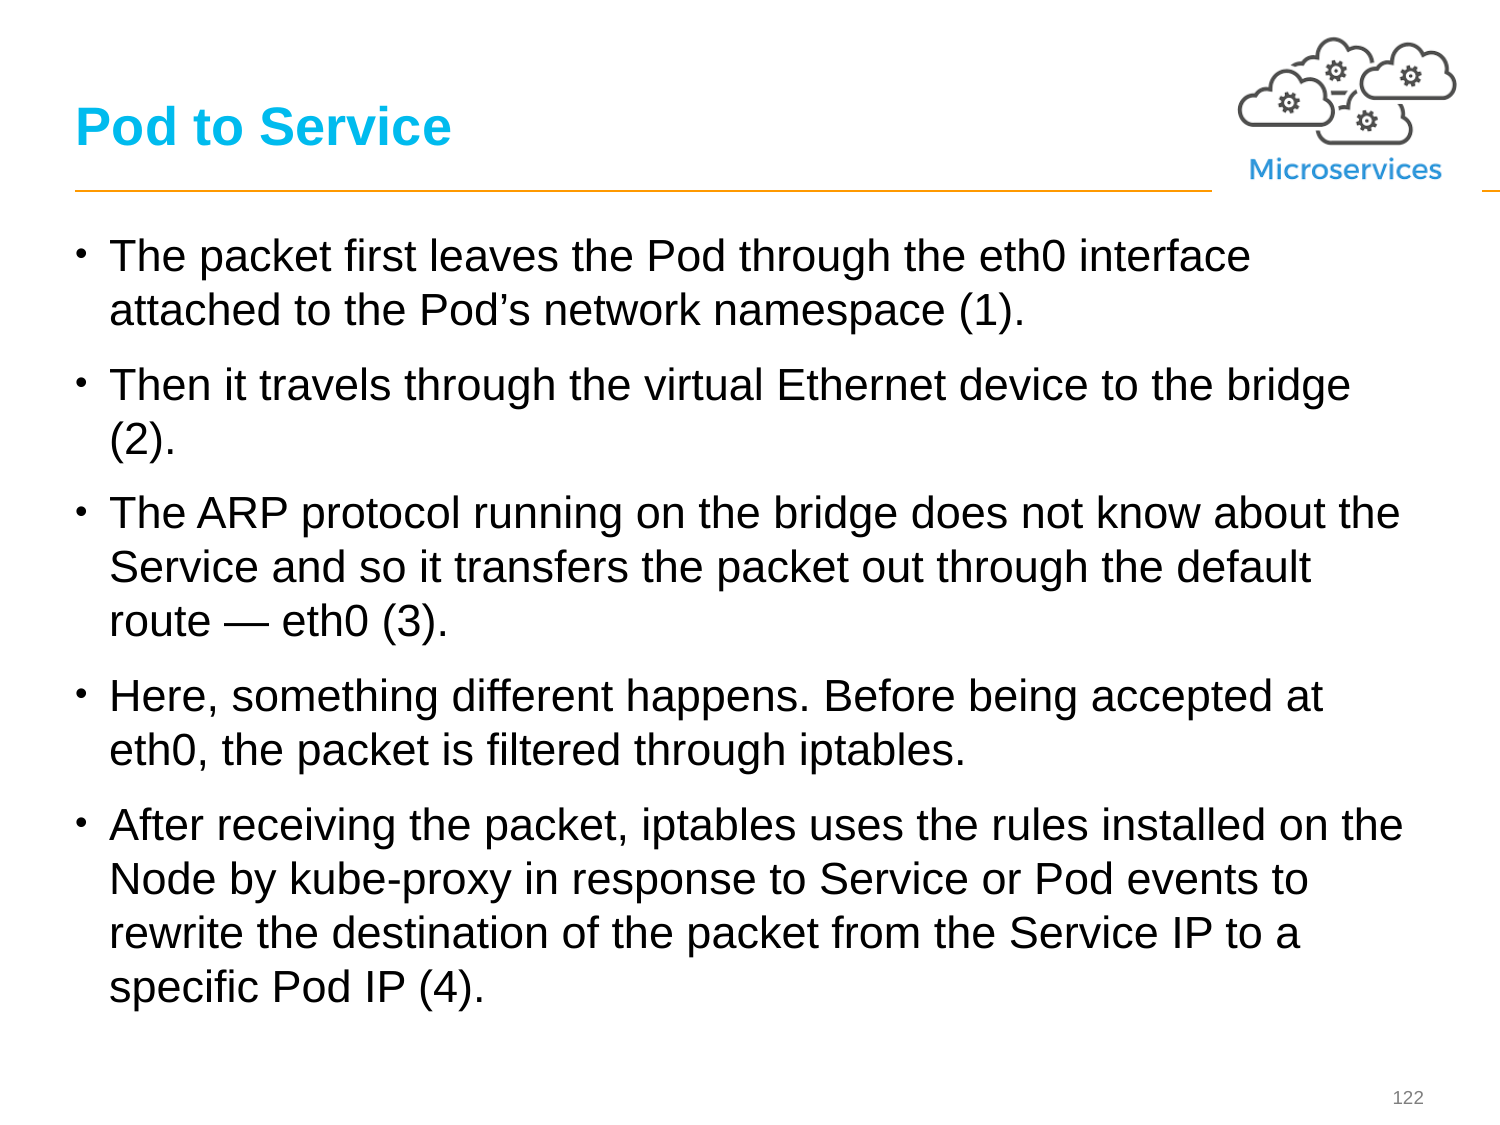

# Pod to Service
The packet first leaves the Pod through the eth0 interface attached to the Pod’s network namespace (1).
Then it travels through the virtual Ethernet device to the bridge (2).
The ARP protocol running on the bridge does not know about the Service and so it transfers the packet out through the default route — eth0 (3).
Here, something different happens. Before being accepted at eth0, the packet is filtered through iptables.
After receiving the packet, iptables uses the rules installed on the Node by kube-proxy in response to Service or Pod events to rewrite the destination of the packet from the Service IP to a specific Pod IP (4).